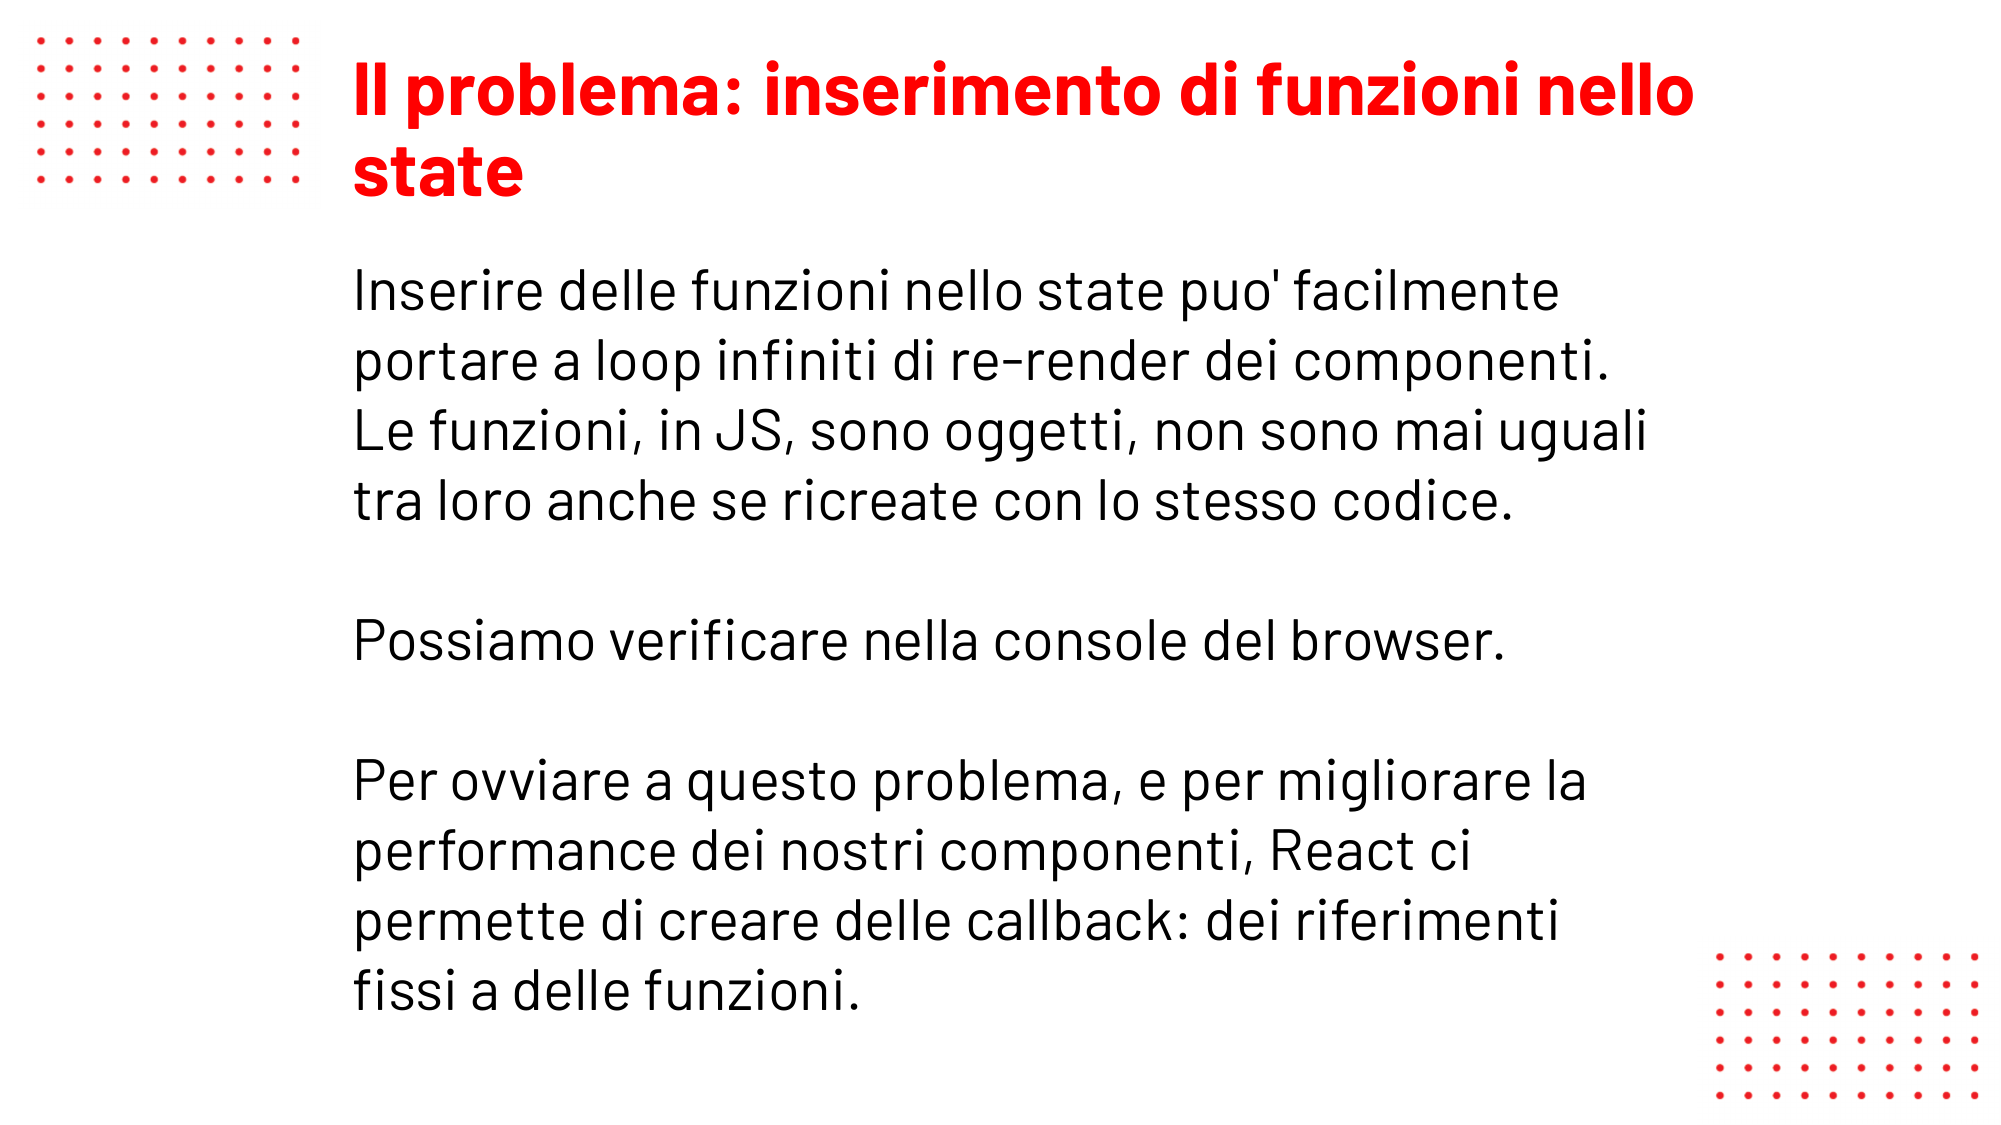

# Il problema: inserimento di funzioni nello state

Inserire delle funzioni nello state puo' facilmente portare a loop infiniti di re-render dei componenti. Le funzioni, in JS, sono oggetti, non sono mai uguali tra loro anche se ricreate con lo stesso codice.

Possiamo verificare nella console del browser.

Per ovviare a questo problema, e per migliorare la performance dei nostri componenti, React ci permette di creare delle callback: dei riferimenti fissi a delle funzioni.